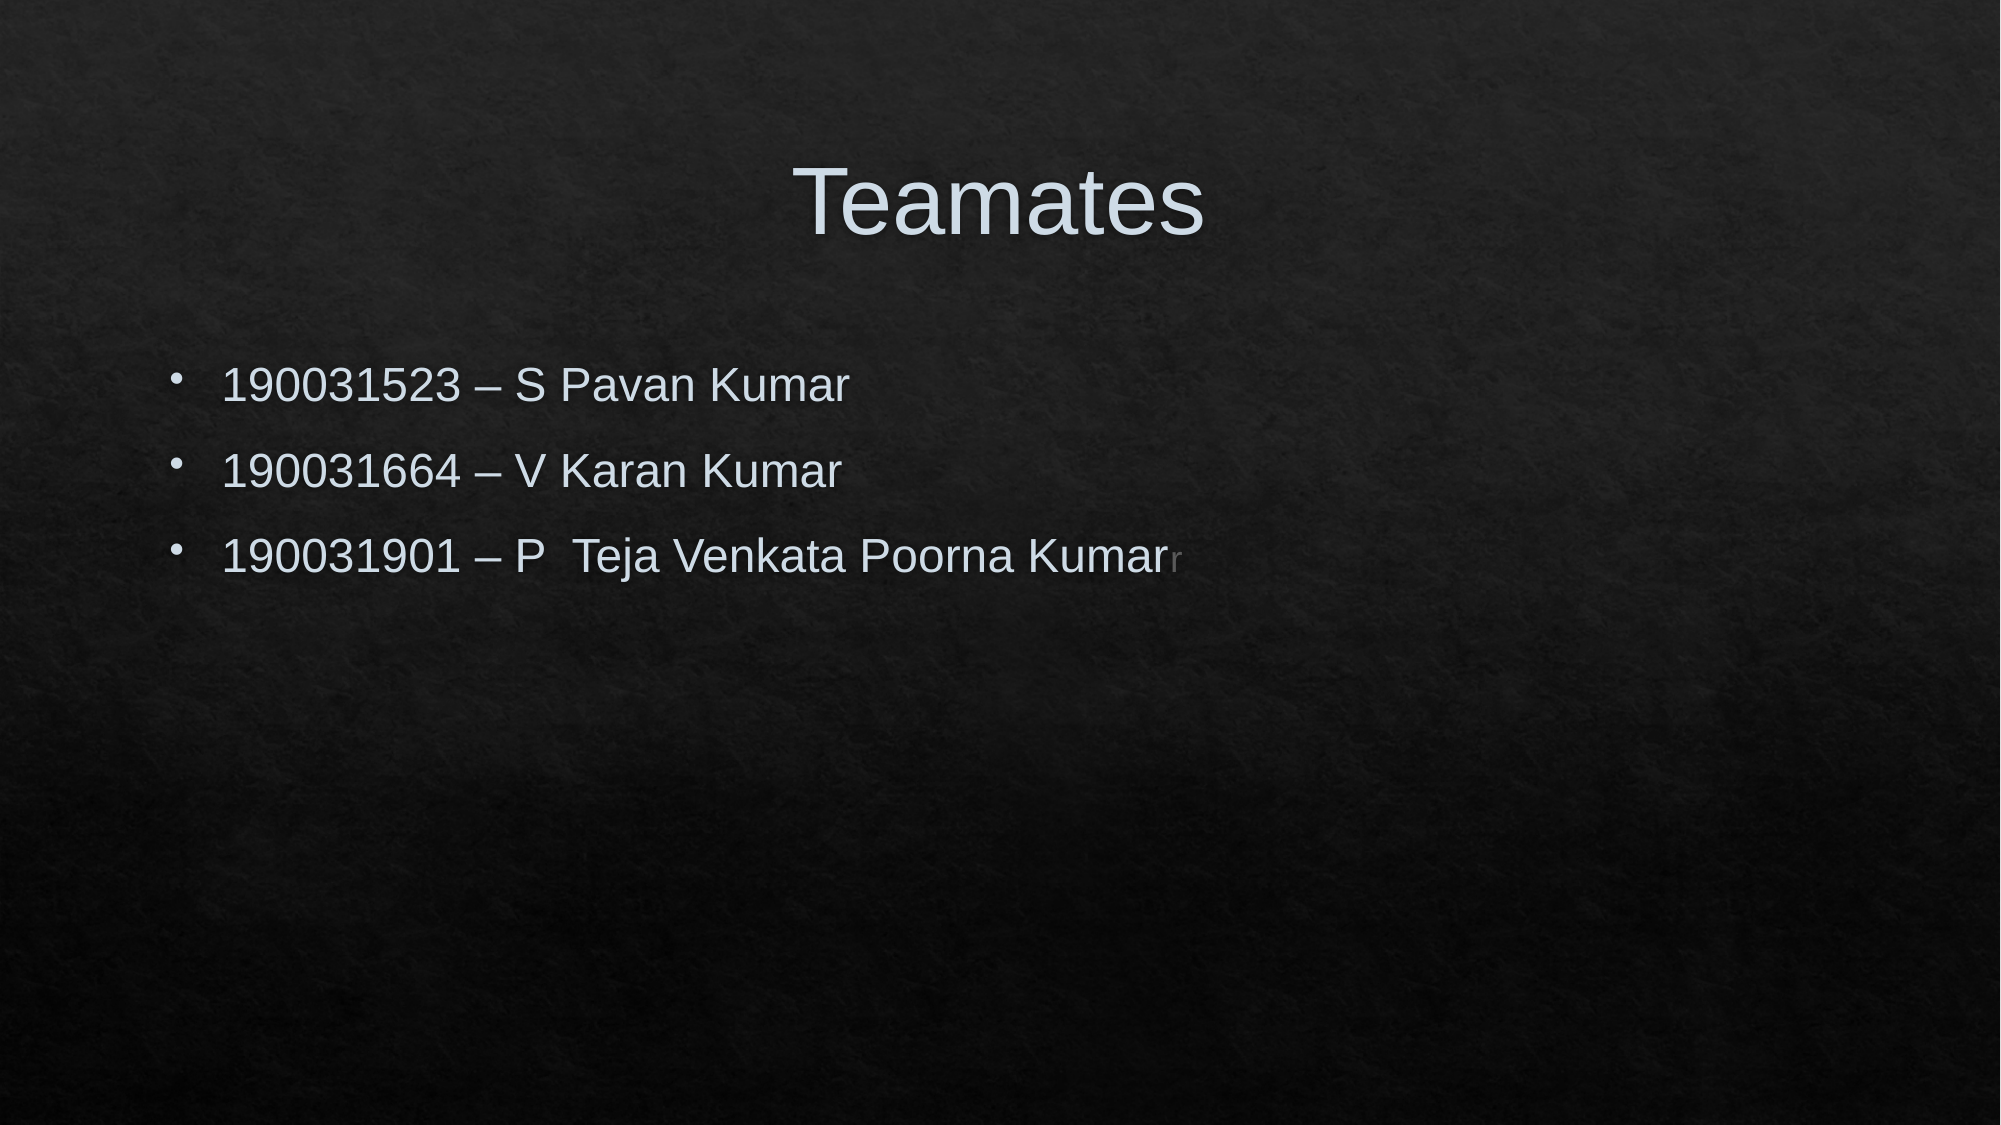

# Teamates
190031523 – S Pavan Kumar
190031664 – V Karan Kumar
190031901 – P  Teja Venkata Poorna Kumarr